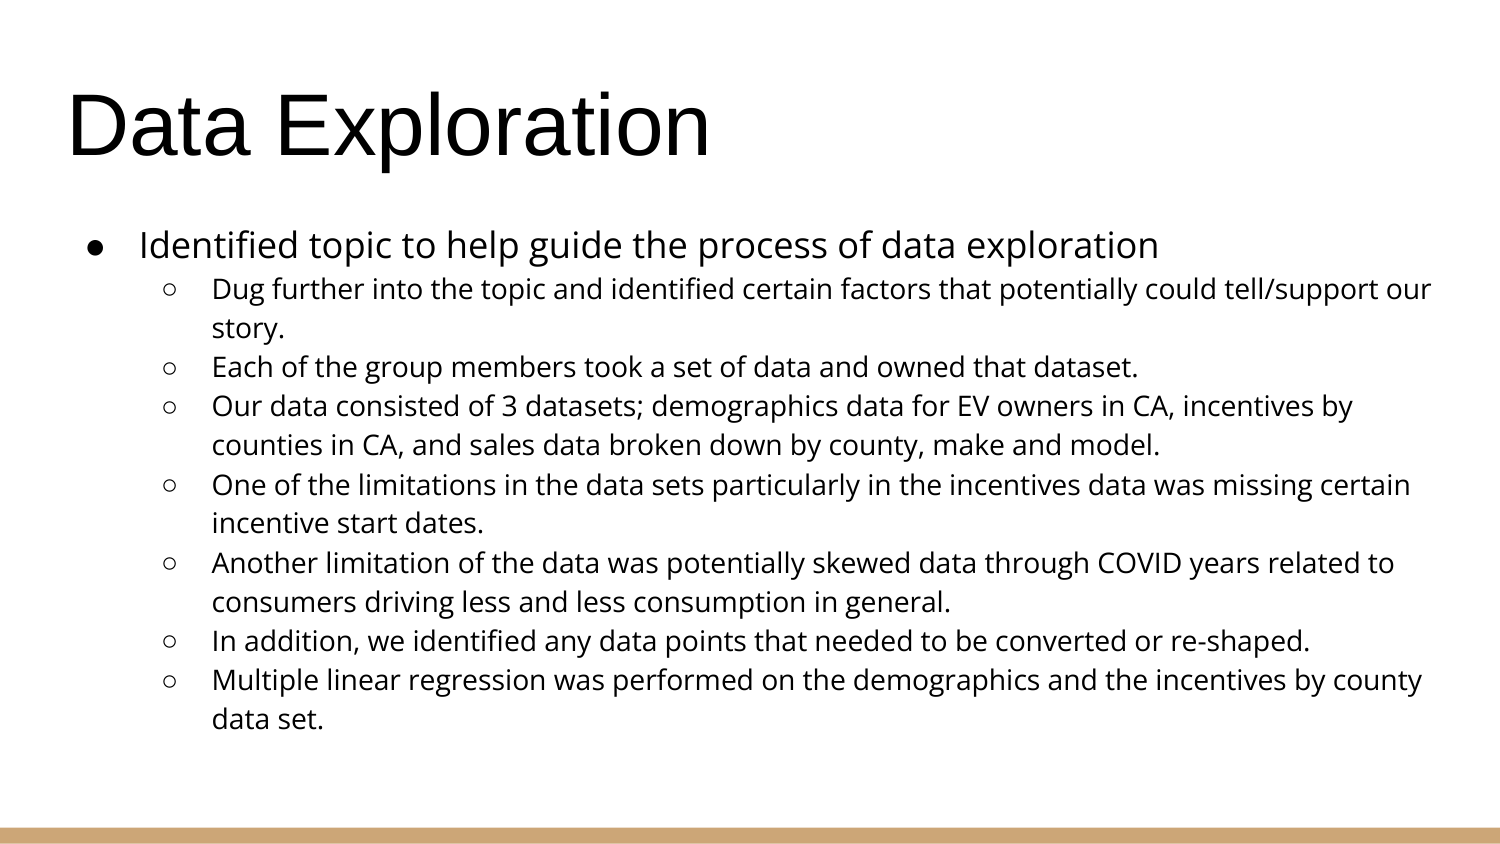

# Data Exploration
Identified topic to help guide the process of data exploration
Dug further into the topic and identified certain factors that potentially could tell/support our story.
Each of the group members took a set of data and owned that dataset.
Our data consisted of 3 datasets; demographics data for EV owners in CA, incentives by counties in CA, and sales data broken down by county, make and model.
One of the limitations in the data sets particularly in the incentives data was missing certain incentive start dates.
Another limitation of the data was potentially skewed data through COVID years related to consumers driving less and less consumption in general.
In addition, we identified any data points that needed to be converted or re-shaped.
Multiple linear regression was performed on the demographics and the incentives by county data set.